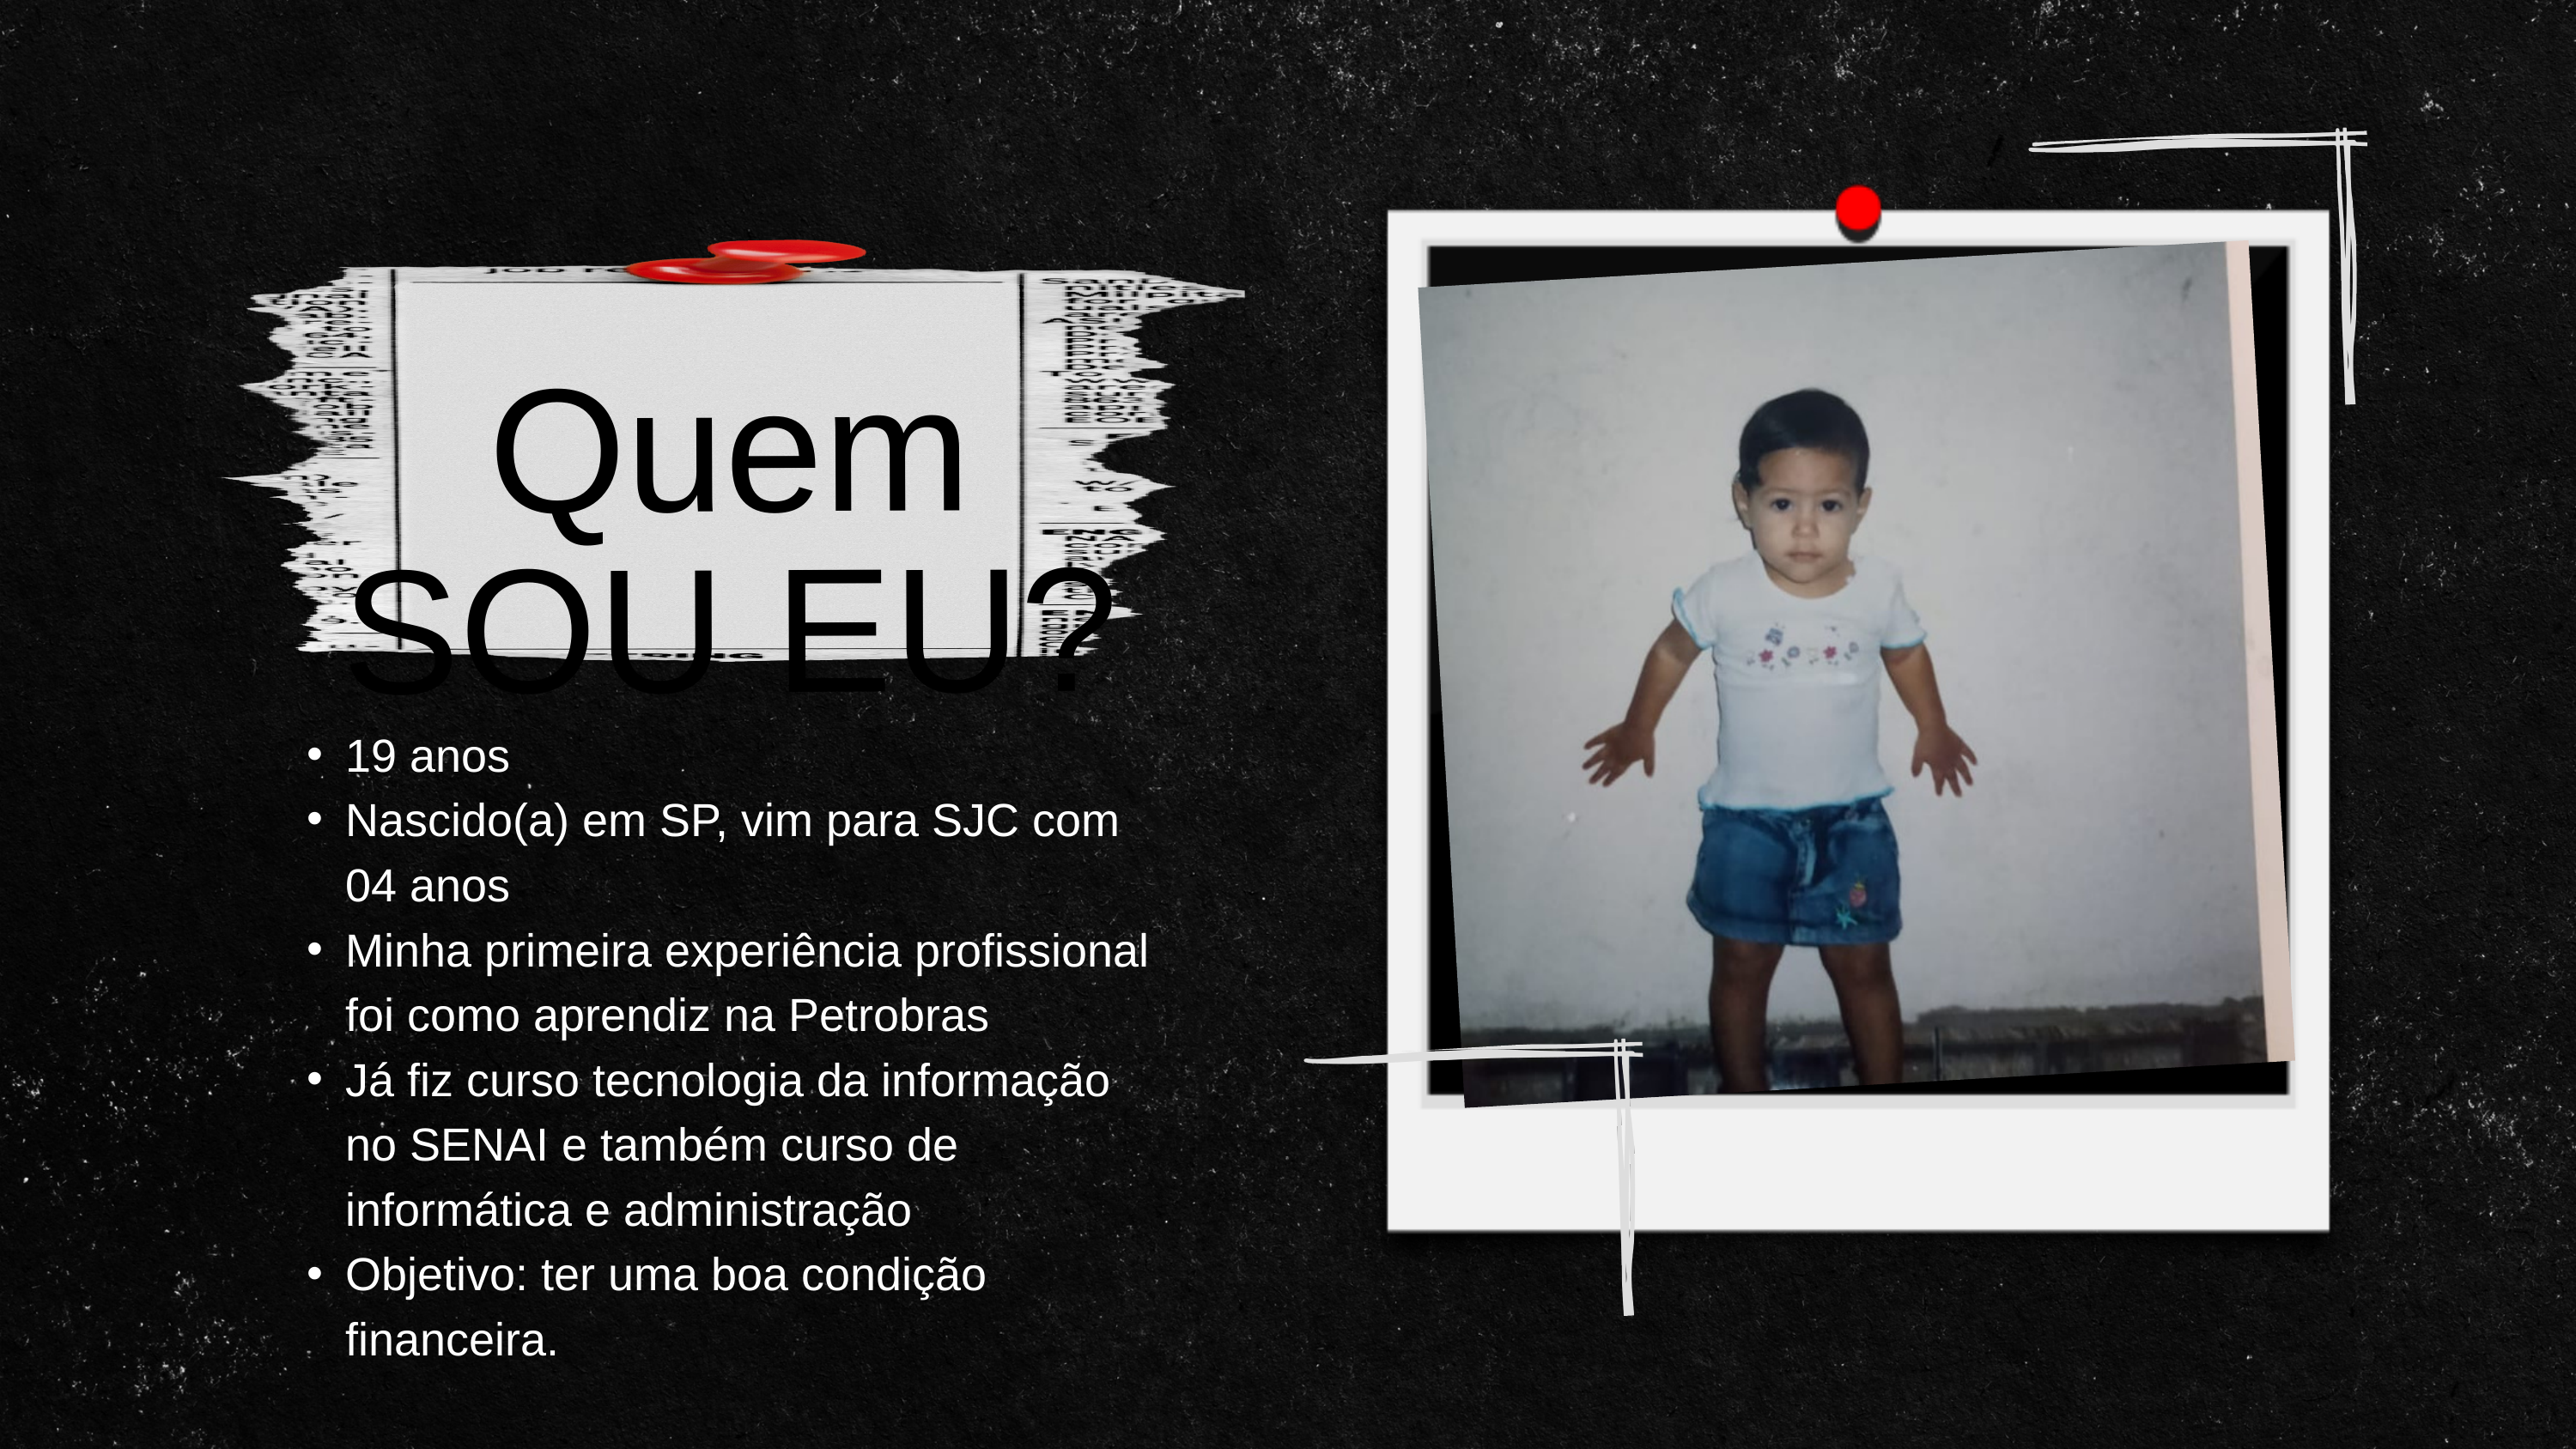

Quem SOU EU?
19 anos
Nascido(a) em SP, vim para SJC com 04 anos
Minha primeira experiência profissional foi como aprendiz na Petrobras
Já fiz curso tecnologia da informação no SENAI e também curso de informática e administração
Objetivo: ter uma boa condição financeira.